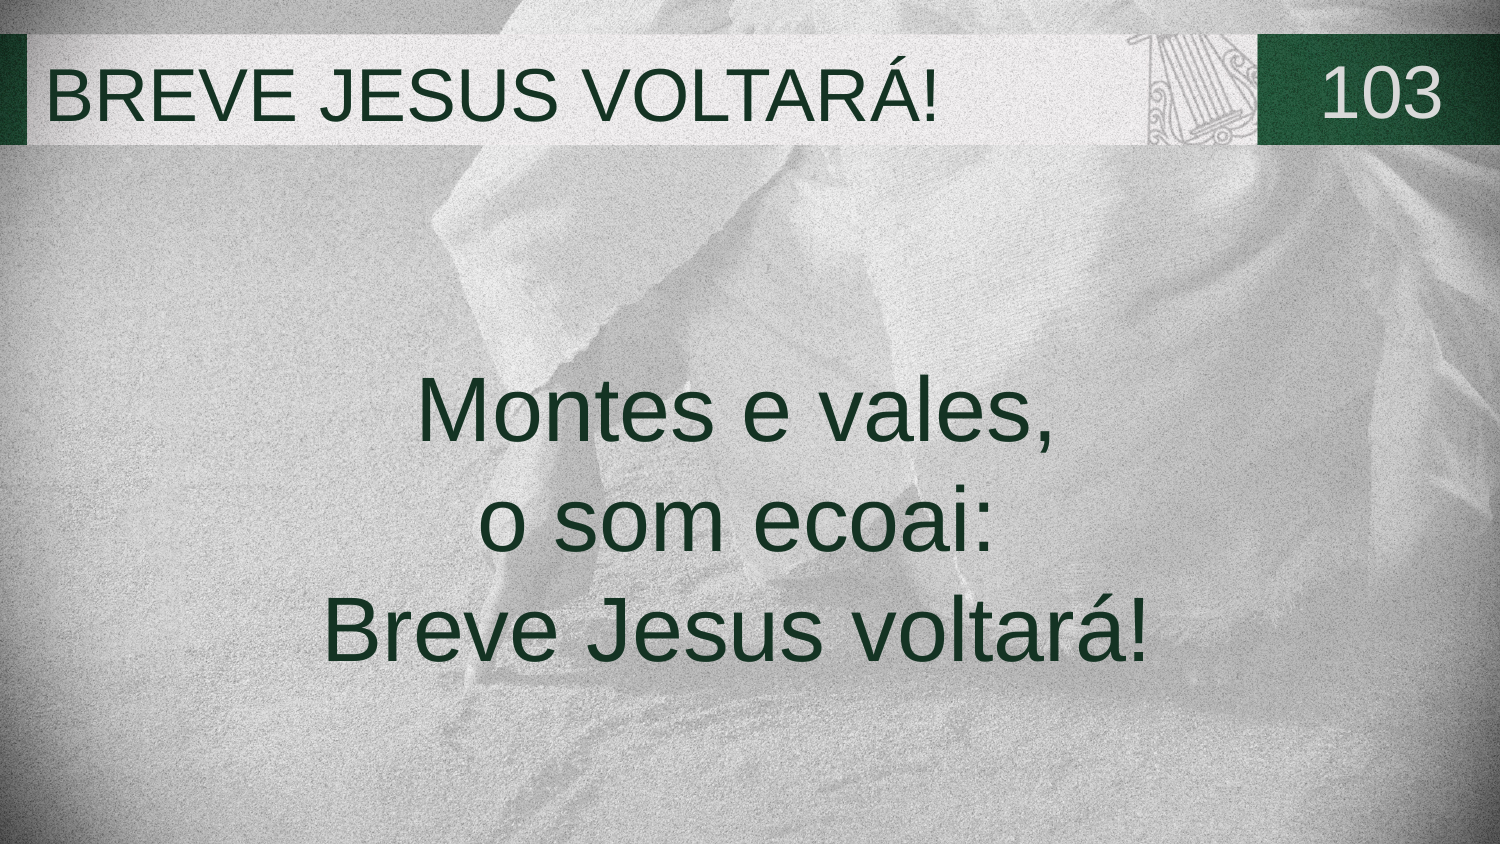

# BREVE JESUS VOLTARÁ!
103
Montes e vales,
o som ecoai:
Breve Jesus voltará!